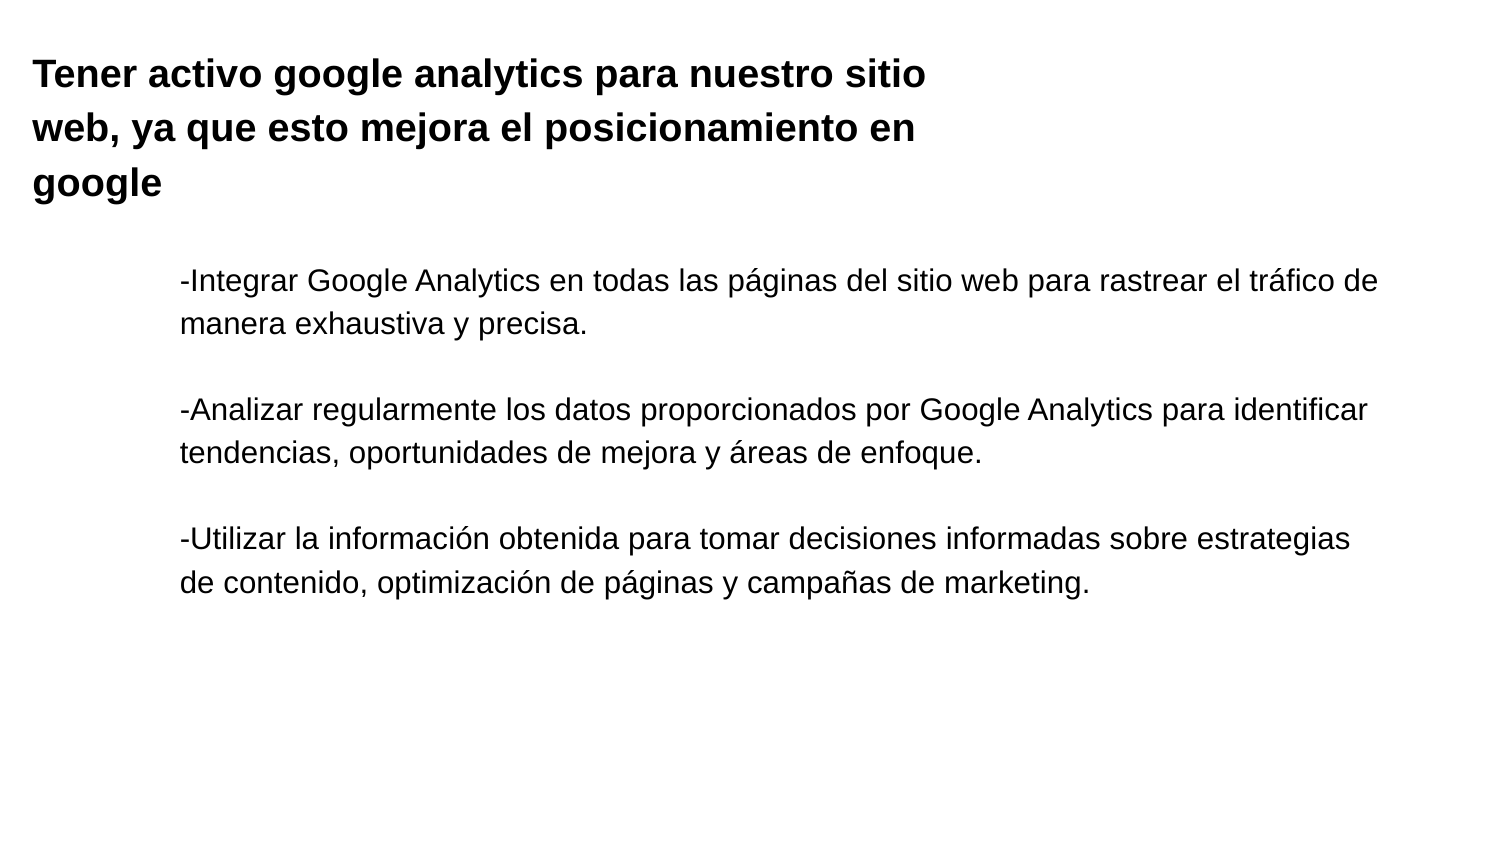

Tener activo google analytics para nuestro sitio web, ya que esto mejora el posicionamiento en google
-Integrar Google Analytics en todas las páginas del sitio web para rastrear el tráfico de manera exhaustiva y precisa.

-Analizar regularmente los datos proporcionados por Google Analytics para identificar tendencias, oportunidades de mejora y áreas de enfoque.

-Utilizar la información obtenida para tomar decisiones informadas sobre estrategias de contenido, optimización de páginas y campañas de marketing.